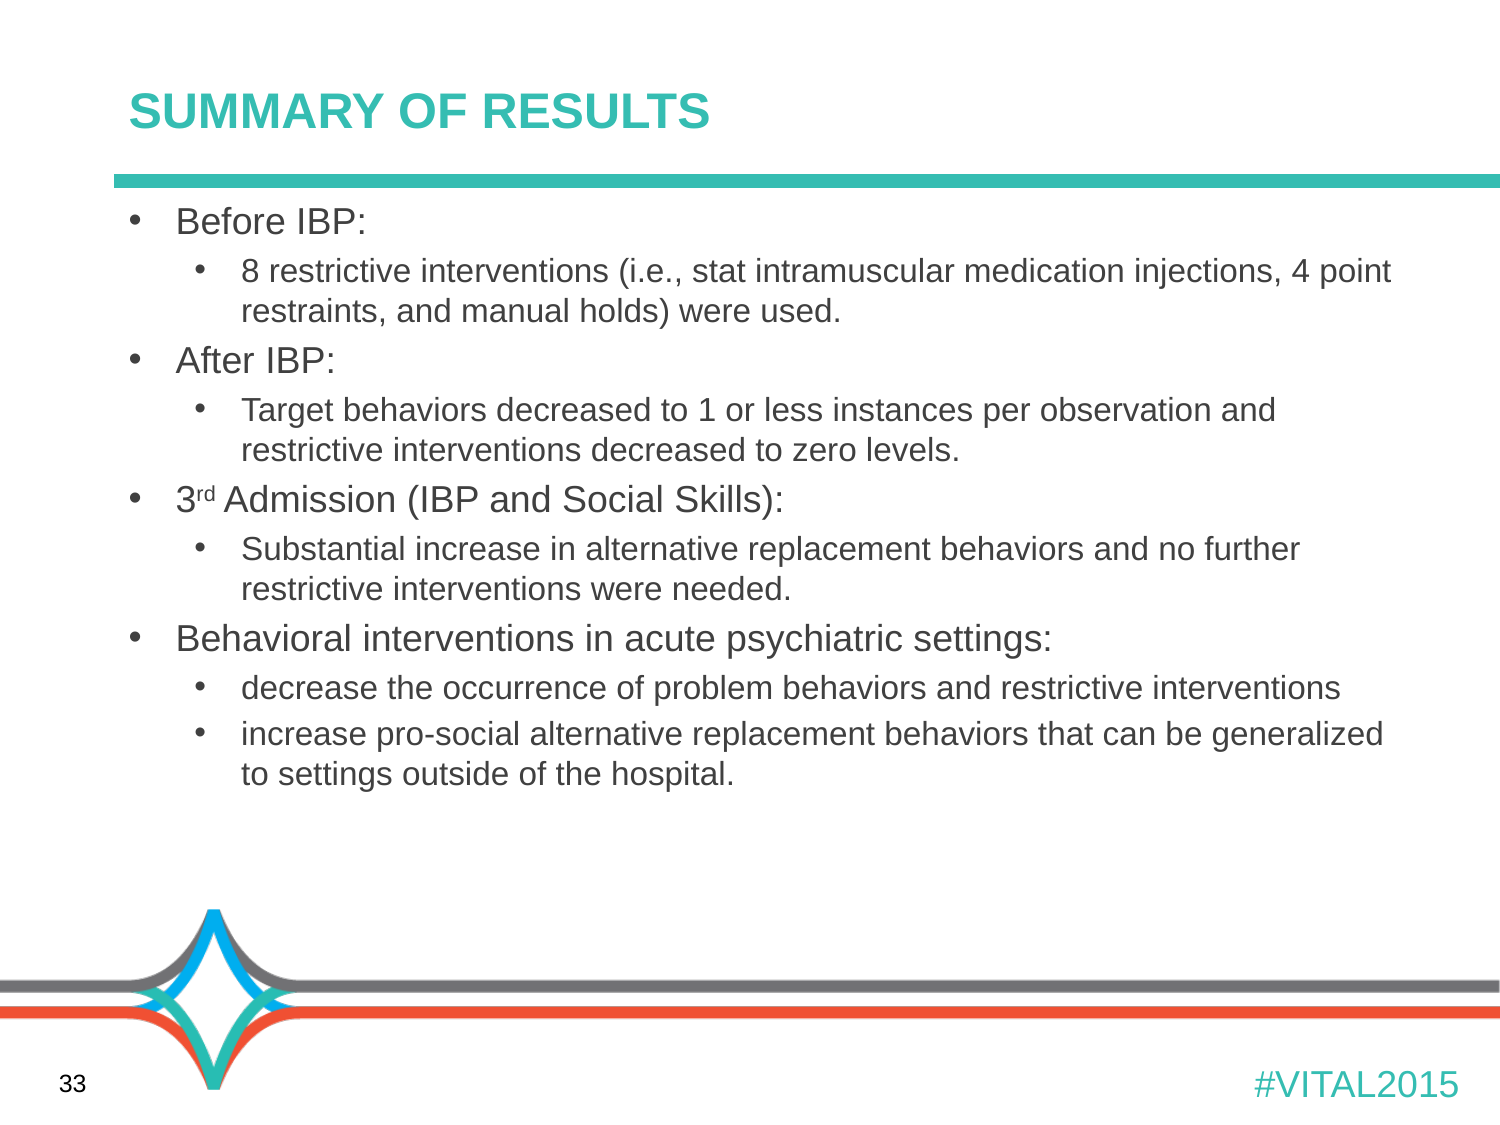

# Summary of results
Before IBP:
8 restrictive interventions (i.e., stat intramuscular medication injections, 4 point restraints, and manual holds) were used.
After IBP:
Target behaviors decreased to 1 or less instances per observation and restrictive interventions decreased to zero levels.
3rd Admission (IBP and Social Skills):
Substantial increase in alternative replacement behaviors and no further restrictive interventions were needed.
Behavioral interventions in acute psychiatric settings:
decrease the occurrence of problem behaviors and restrictive interventions
increase pro-social alternative replacement behaviors that can be generalized to settings outside of the hospital.